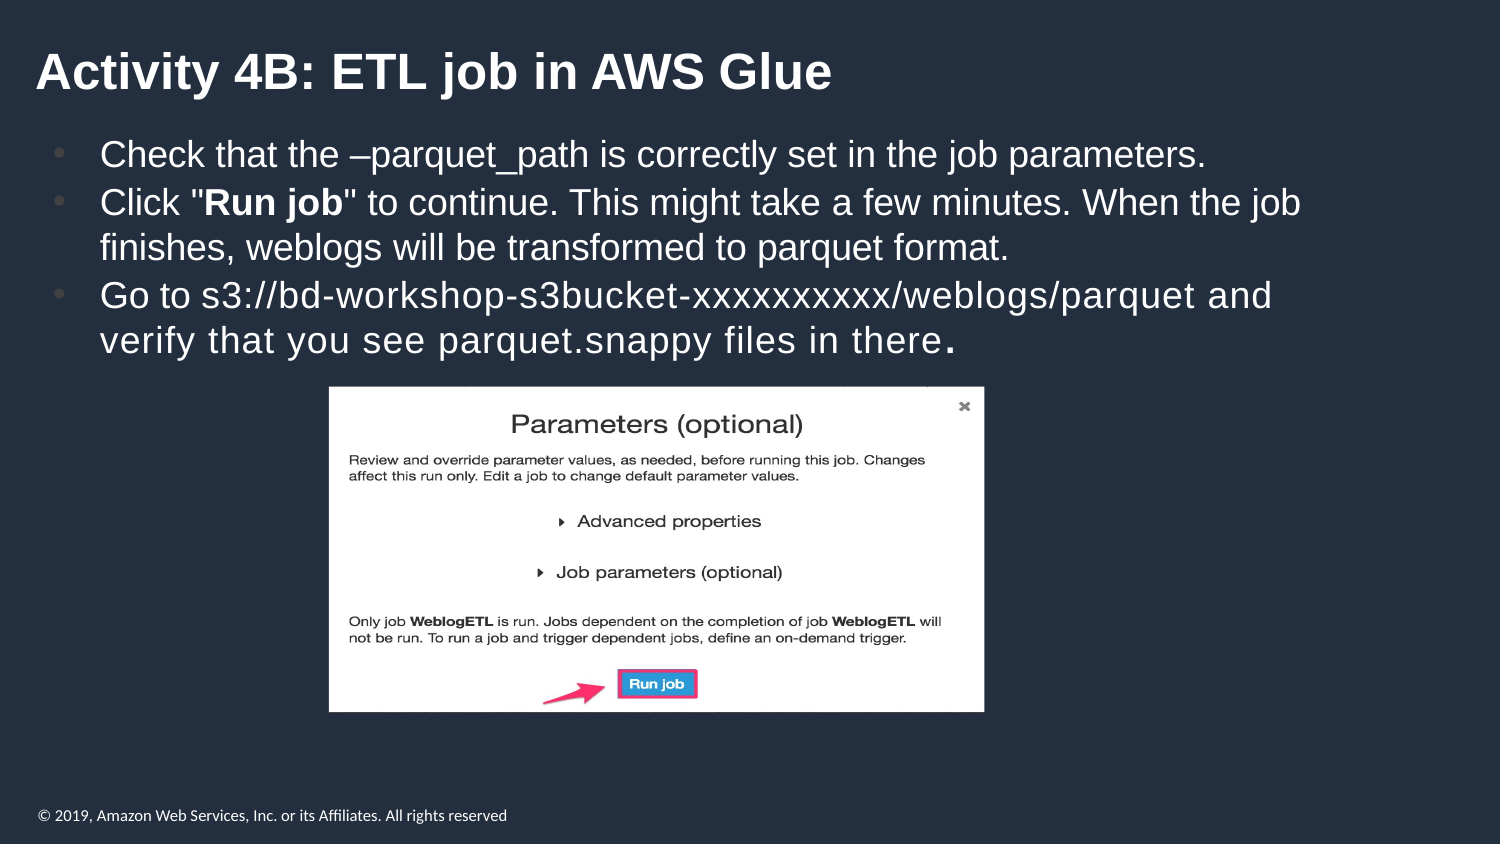

# Activity 4B: ETL job in AWS Glue
Check that the –parquet_path is correctly set in the job parameters.
Click "Run job" to continue. This might take a few minutes. When the job finishes, weblogs will be transformed to parquet format.
Go to s3://bd-workshop-s3bucket-xxxxxxxxxx/weblogs/parquet and verify that you see parquet.snappy files in there.